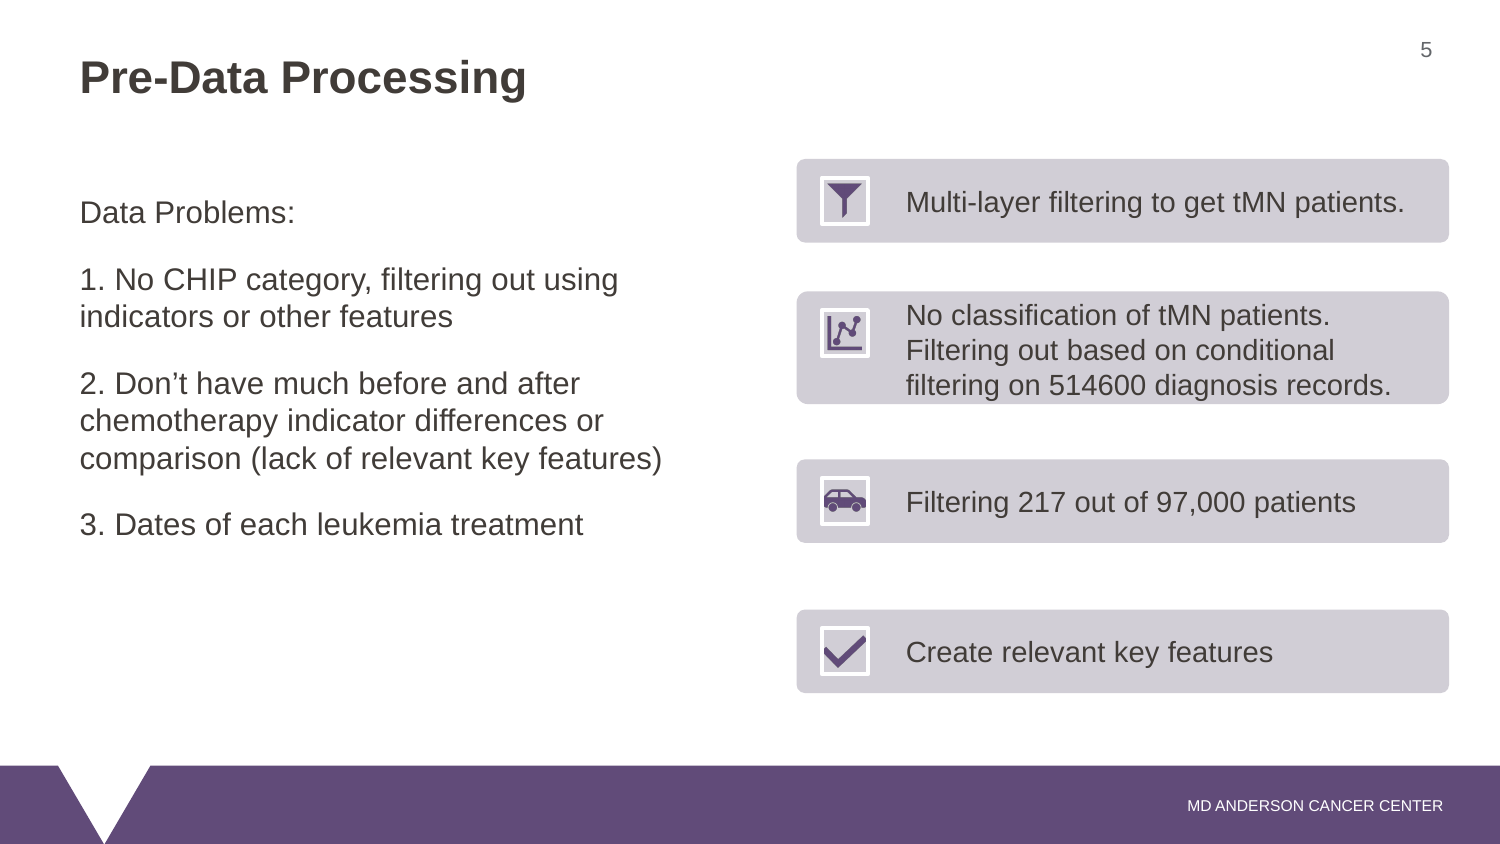

5
# Pre-Data Processing
Multi-layer filtering to get tMN patients.

No classification of tMN patients. Filtering out based on conditional filtering on 514600 diagnosis records.

Filtering 217 out of 97,000 patients

Create relevant key features

Data Problems:
1. No CHIP category, filtering out using indicators or other features
2. Don’t have much before and after chemotherapy indicator differences or comparison (lack of relevant key features)
3. Dates of each leukemia treatment